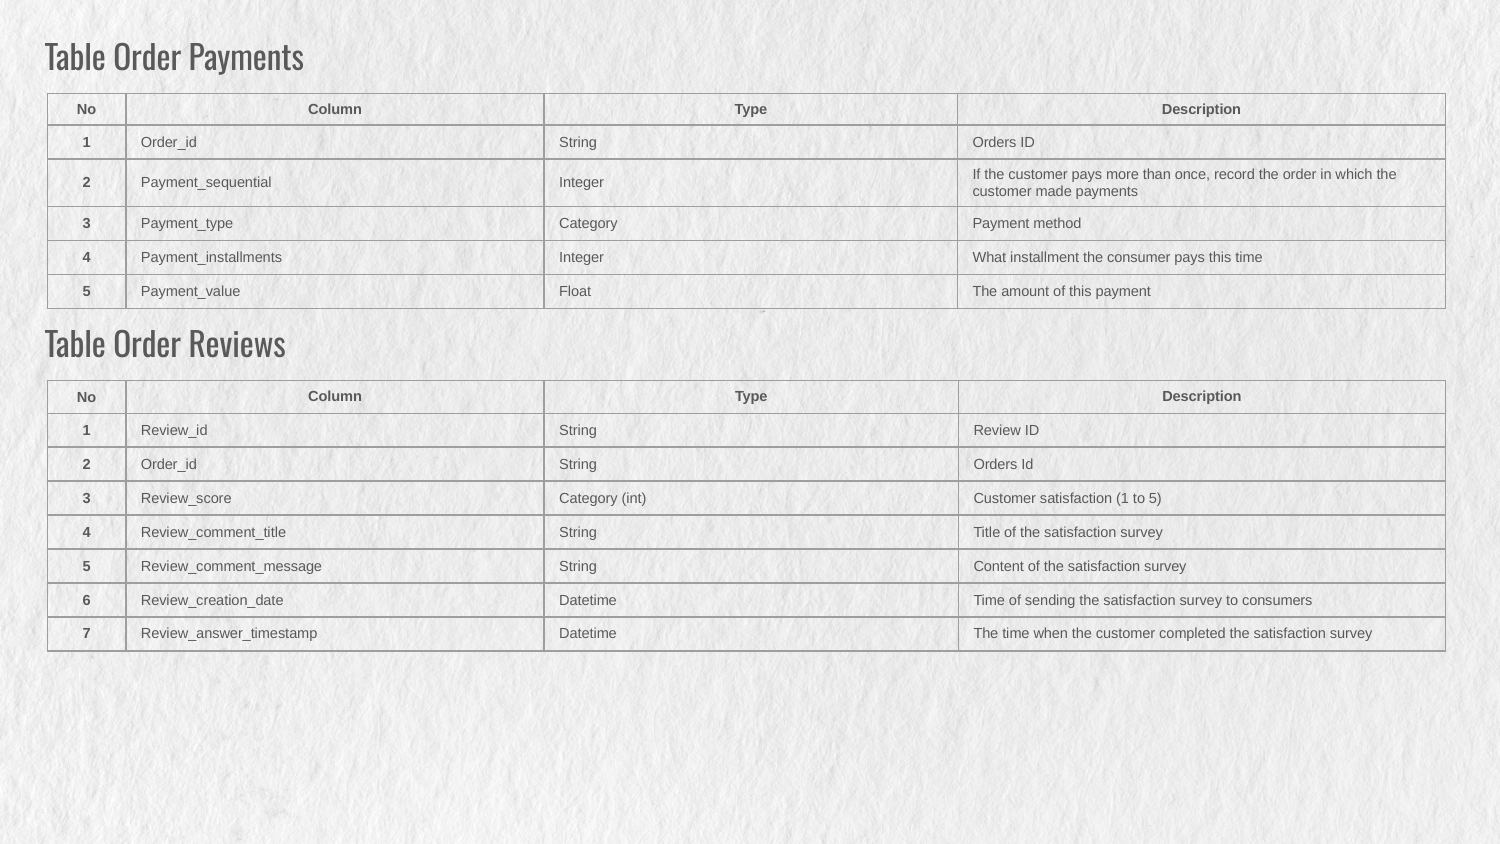

Table Order Payments
| No | Column | Type | Description |
| --- | --- | --- | --- |
| 1 | Order\_id | String | Orders ID |
| 2 | Payment\_sequential | Integer | If the customer pays more than once, record the order in which the customer made payments |
| 3 | Payment\_type | Category | Payment method |
| 4 | Payment\_installments | Integer | What installment the consumer pays this time |
| 5 | Payment\_value | Float | The amount of this payment |
Table Order Reviews
| No | Column | Type | Description |
| --- | --- | --- | --- |
| 1 | Review\_id | String | Review ID |
| 2 | Order\_id | String | Orders Id |
| 3 | Review\_score | Category (int) | Customer satisfaction (1 to 5) |
| 4 | Review\_comment\_title | String | Title of the satisfaction survey |
| 5 | Review\_comment\_message | String | Content of the satisfaction survey |
| 6 | Review\_creation\_date | Datetime | Time of sending the satisfaction survey to consumers |
| 7 | Review\_answer\_timestamp | Datetime | The time when the customer completed the satisfaction survey |